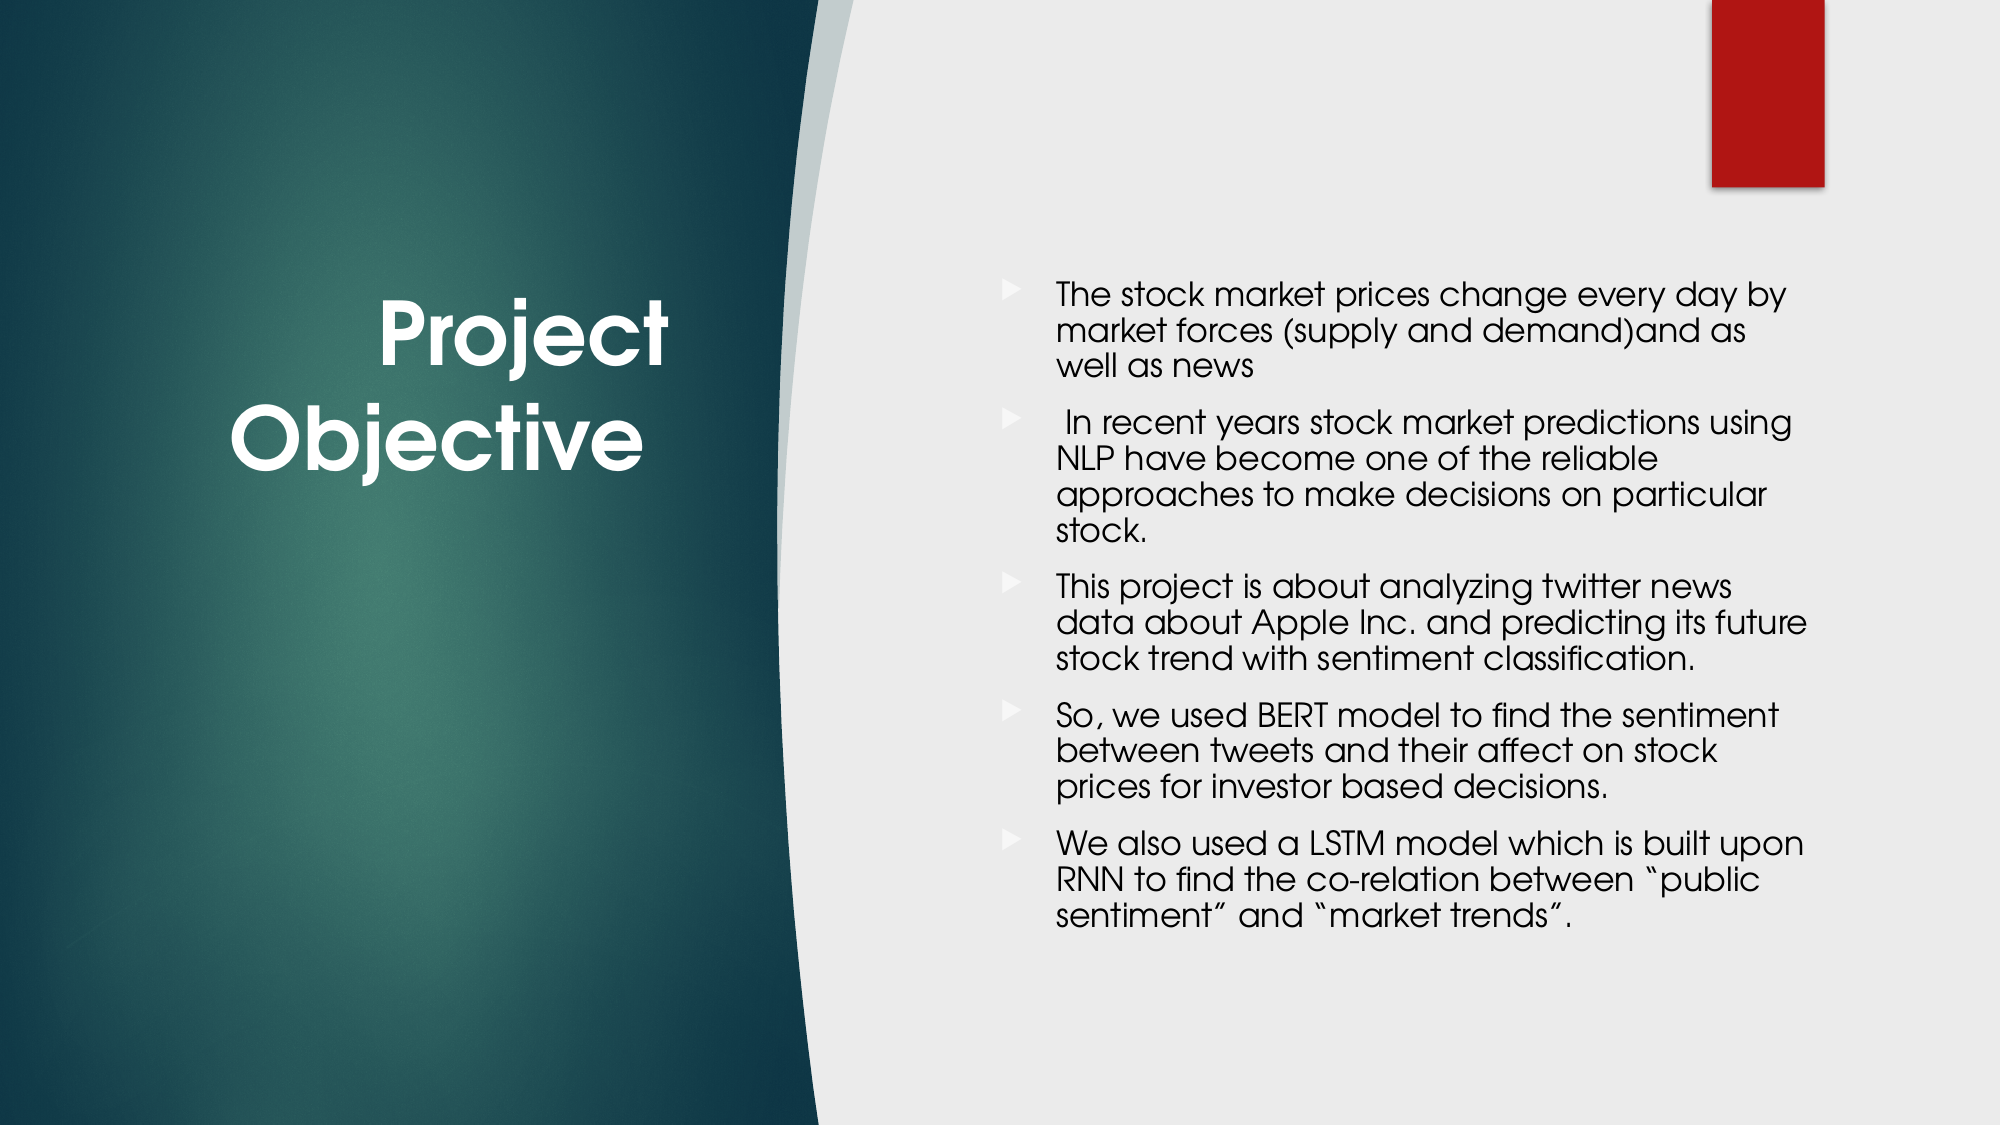

# Project Objective
The stock market prices change every day by market forces (supply and demand)and as well as news
 In recent years stock market predictions using NLP have become one of the reliable approaches to make decisions on particular stock.
This project is about analyzing twitter news data about Apple Inc. and predicting its future stock trend with sentiment classification.
So, we used BERT model to find the sentiment between tweets and their affect on stock prices for investor based decisions.
We also used a LSTM model which is built upon RNN to find the co-relation between “public sentiment” and “market trends”.